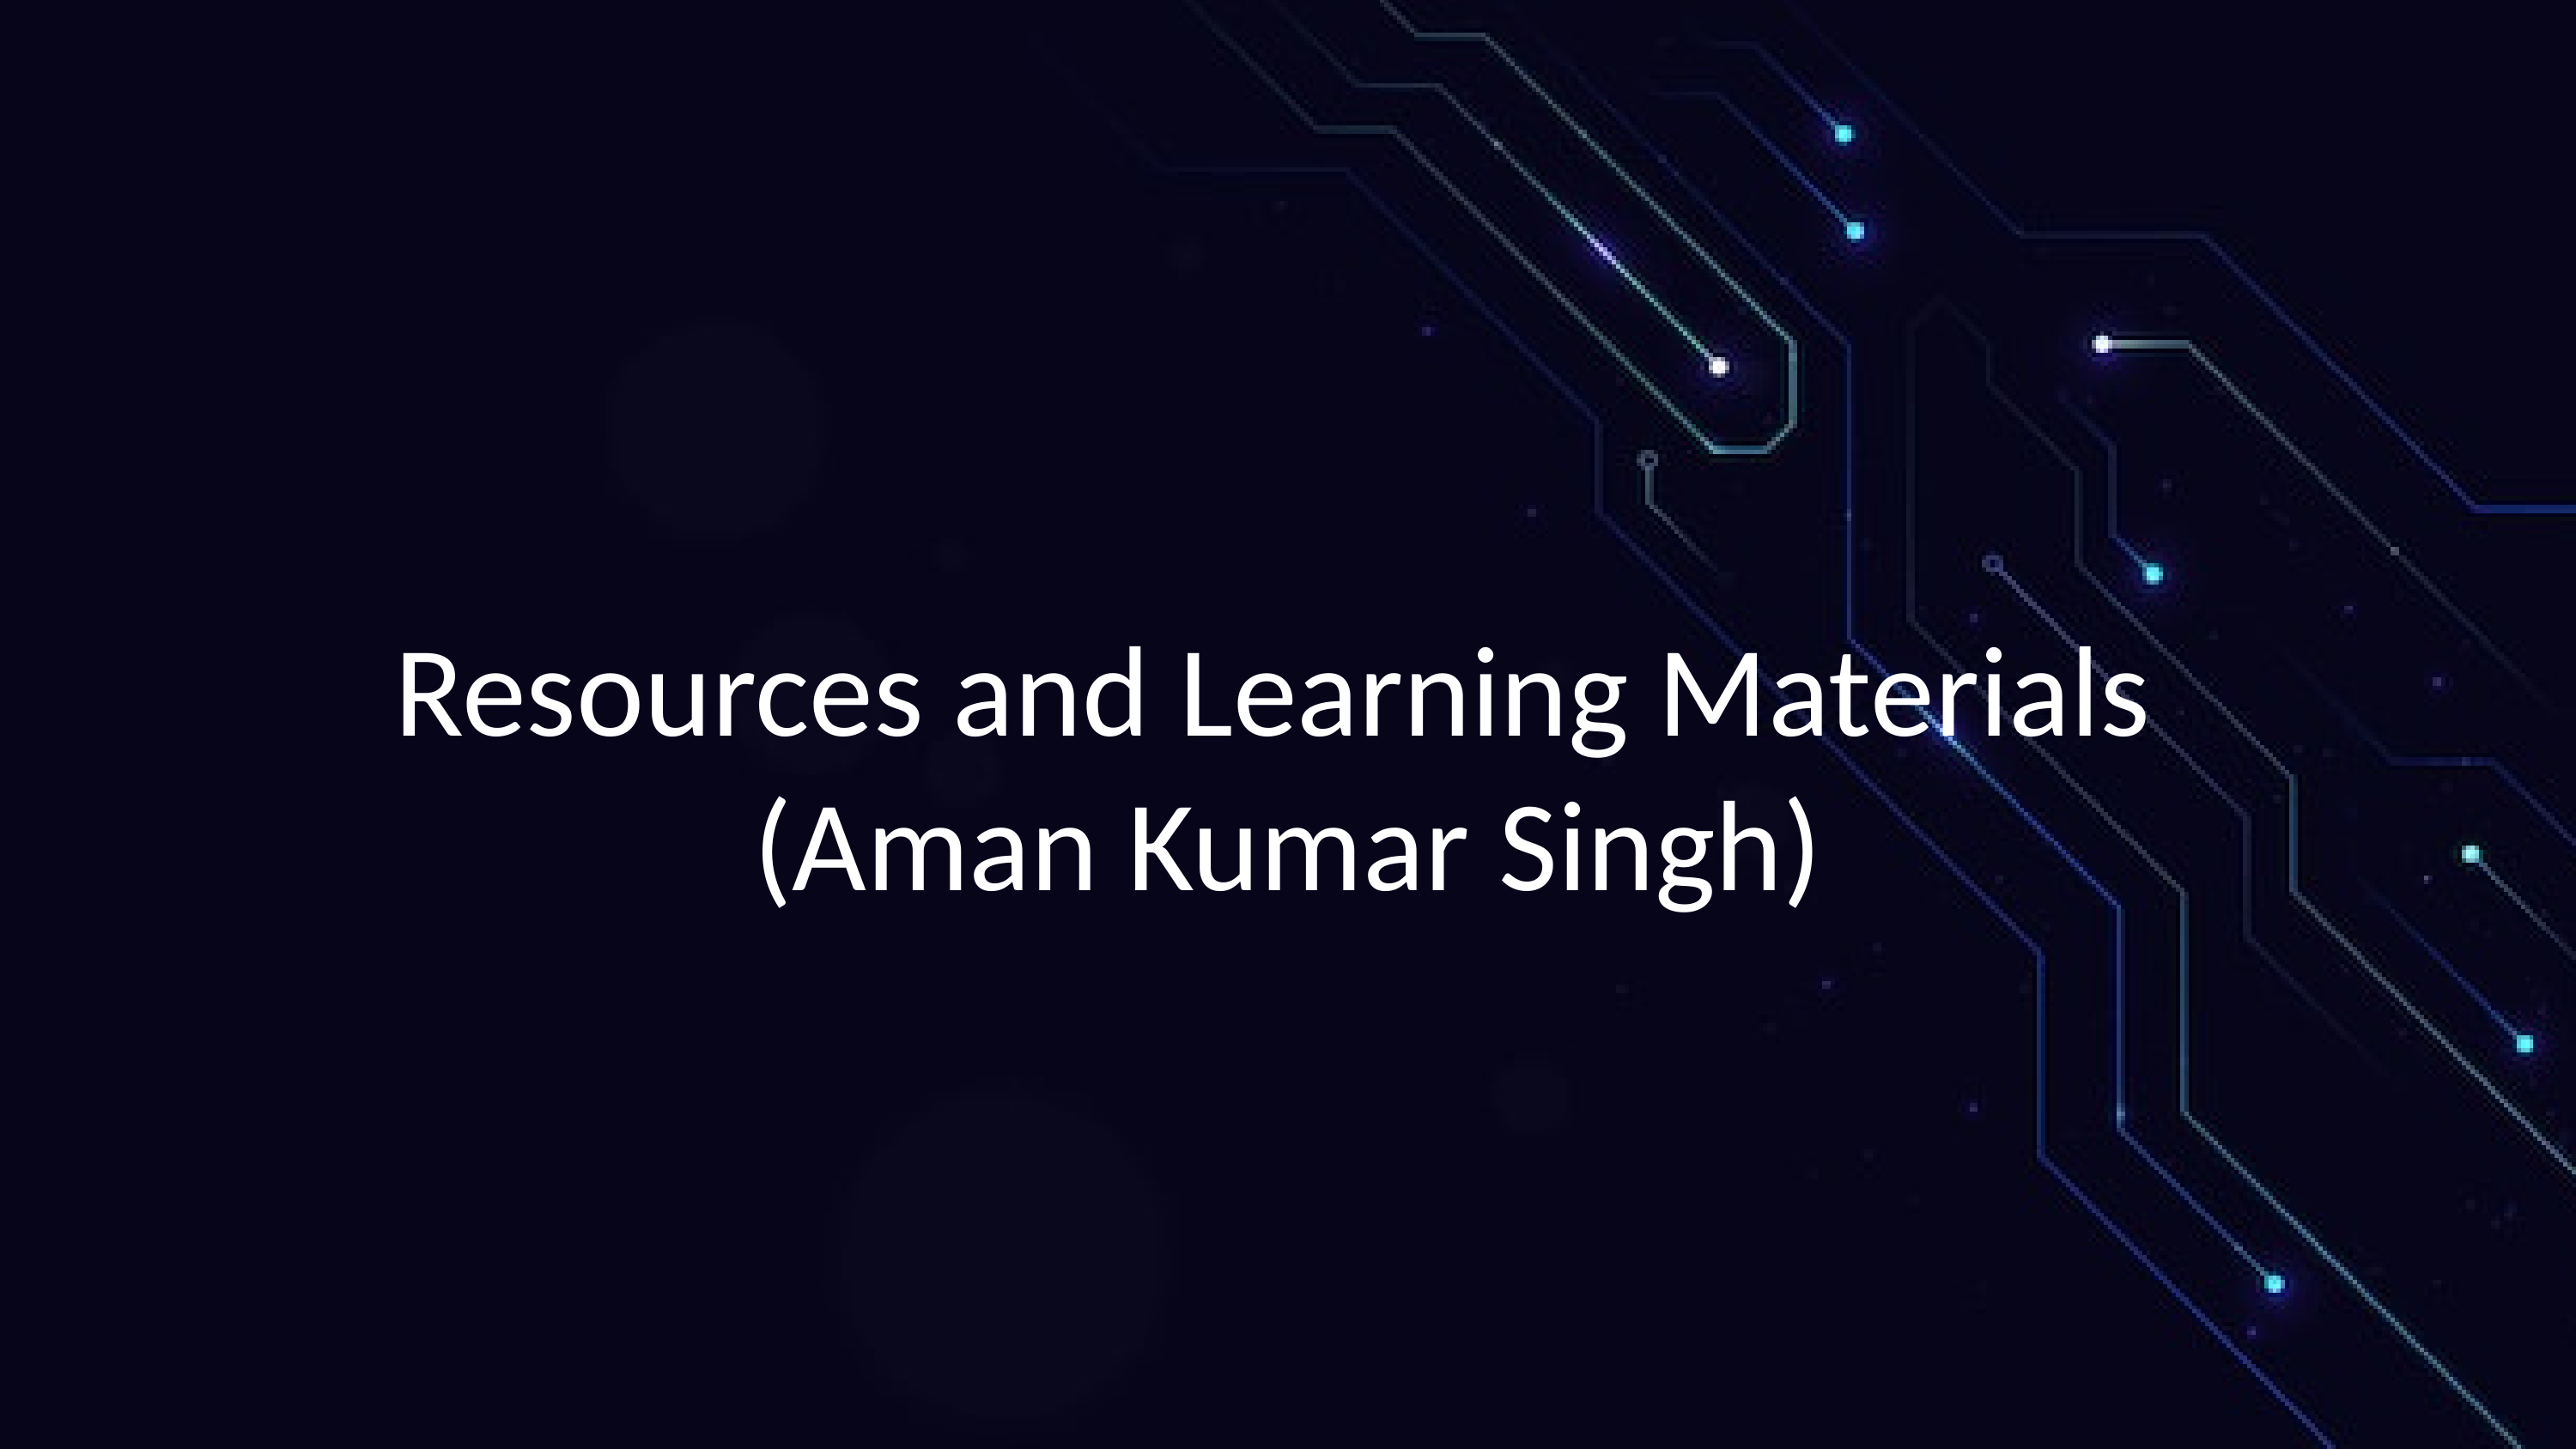

Resources and Learning Materials
(Aman Kumar Singh)